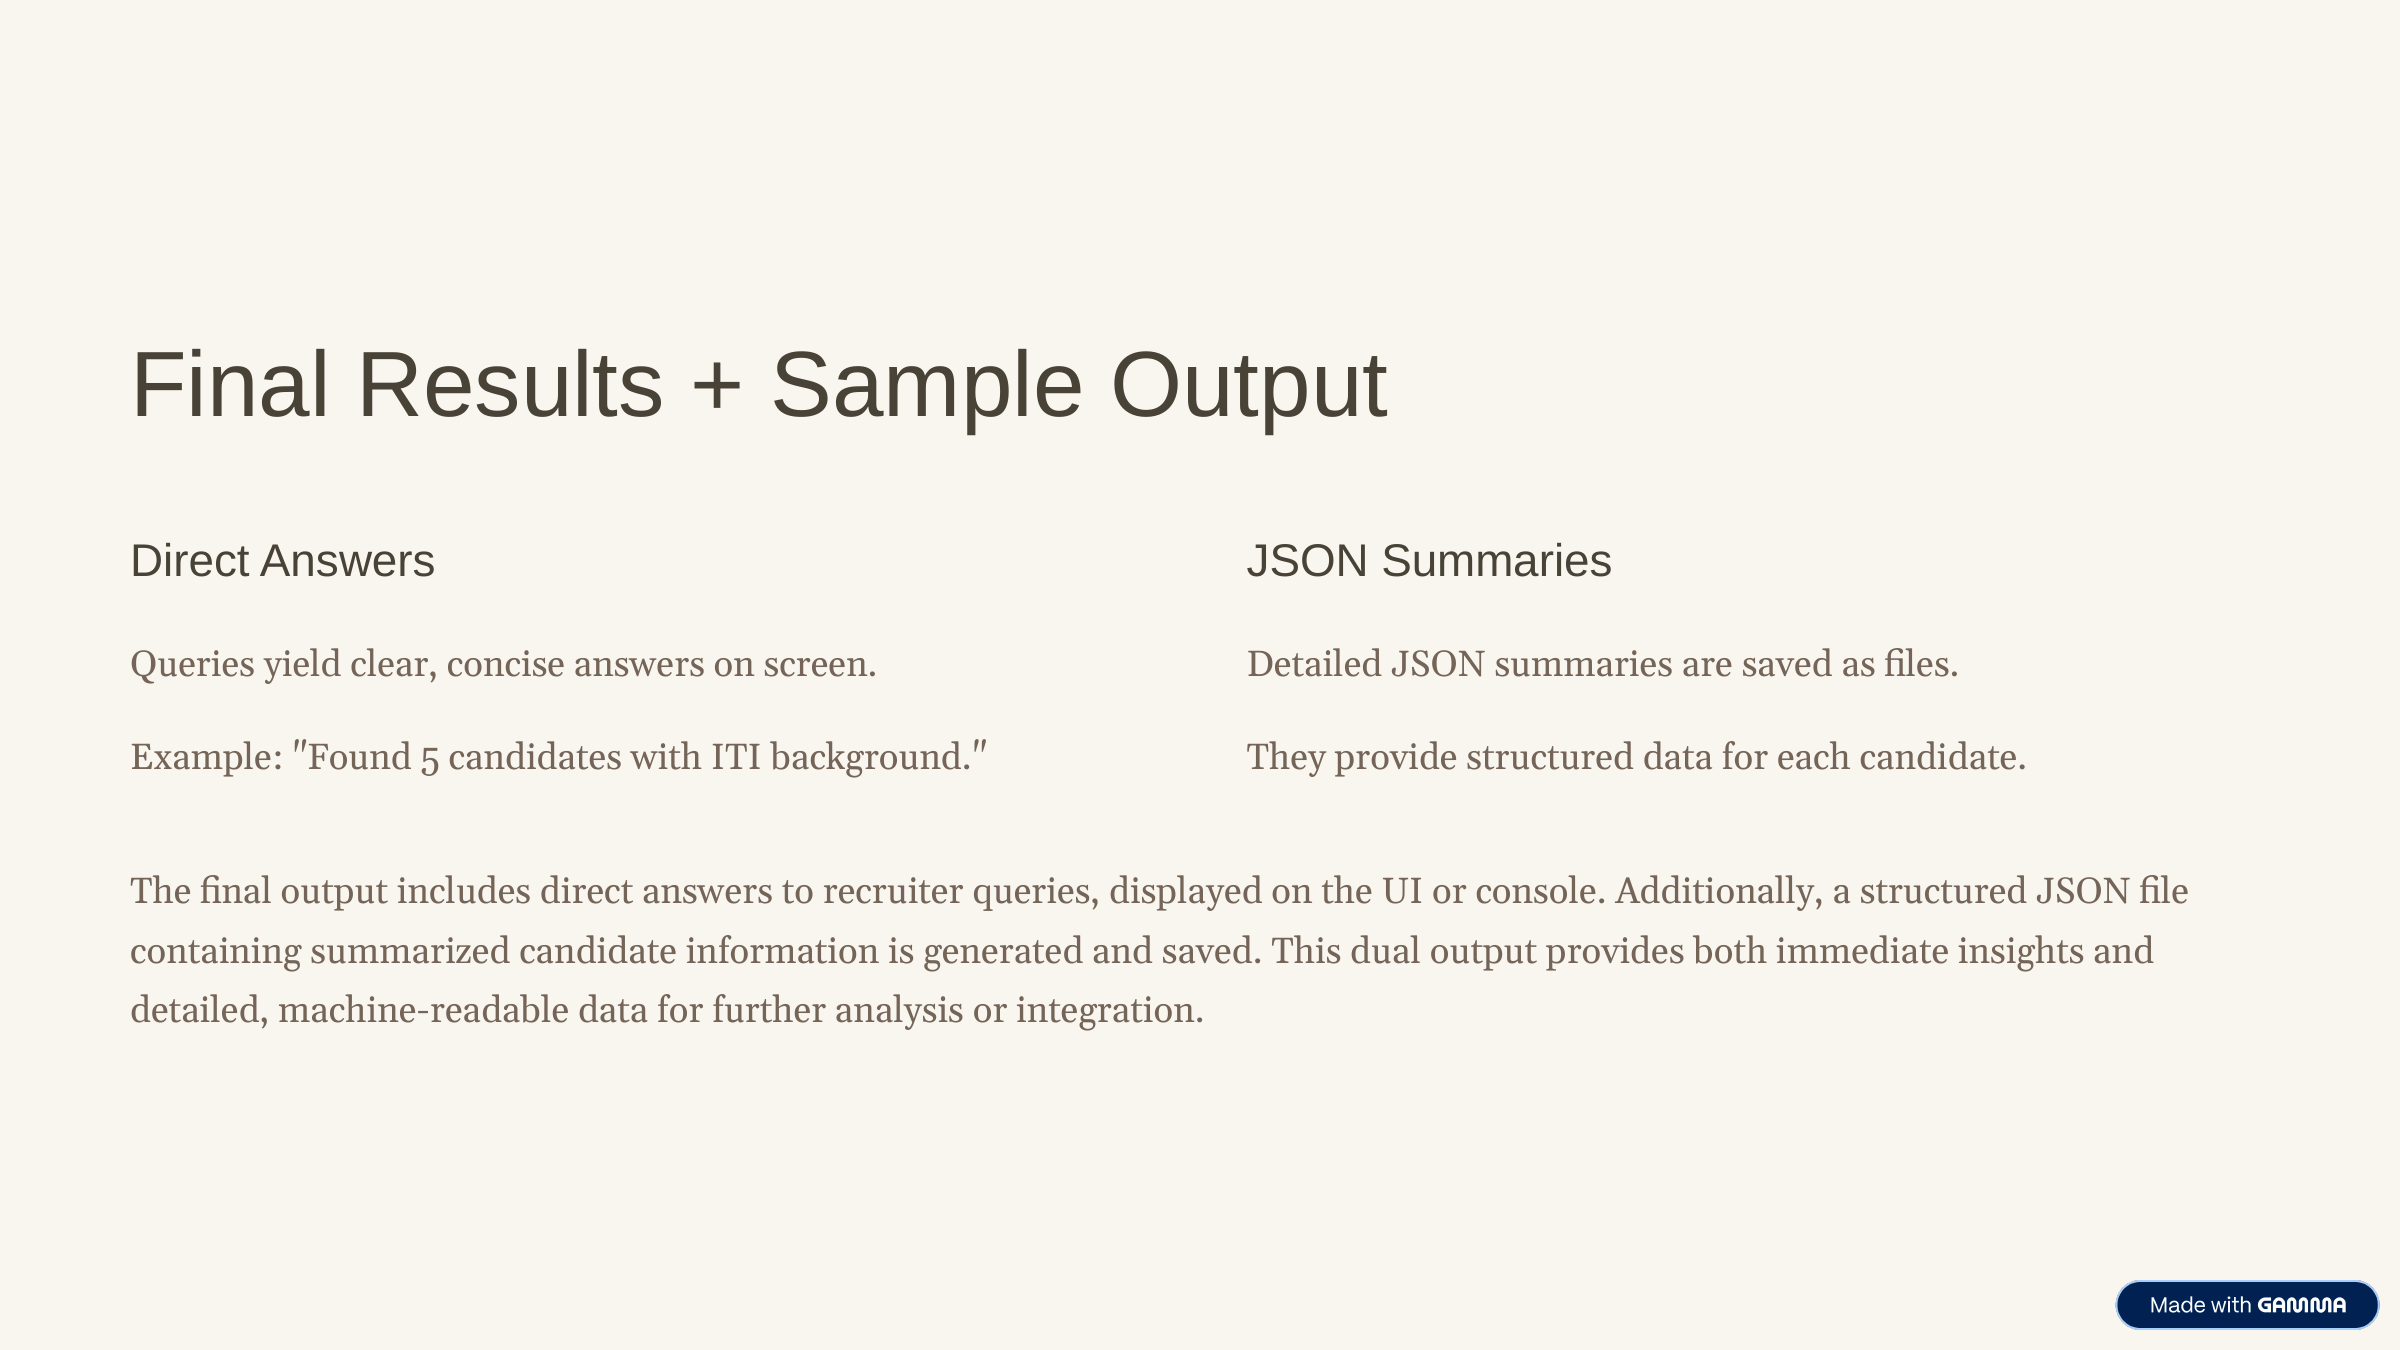

Final Results + Sample Output
Direct Answers
JSON Summaries
Queries yield clear, concise answers on screen.
Detailed JSON summaries are saved as files.
Example: "Found 5 candidates with ITI background."
They provide structured data for each candidate.
The final output includes direct answers to recruiter queries, displayed on the UI or console. Additionally, a structured JSON file containing summarized candidate information is generated and saved. This dual output provides both immediate insights and detailed, machine-readable data for further analysis or integration.